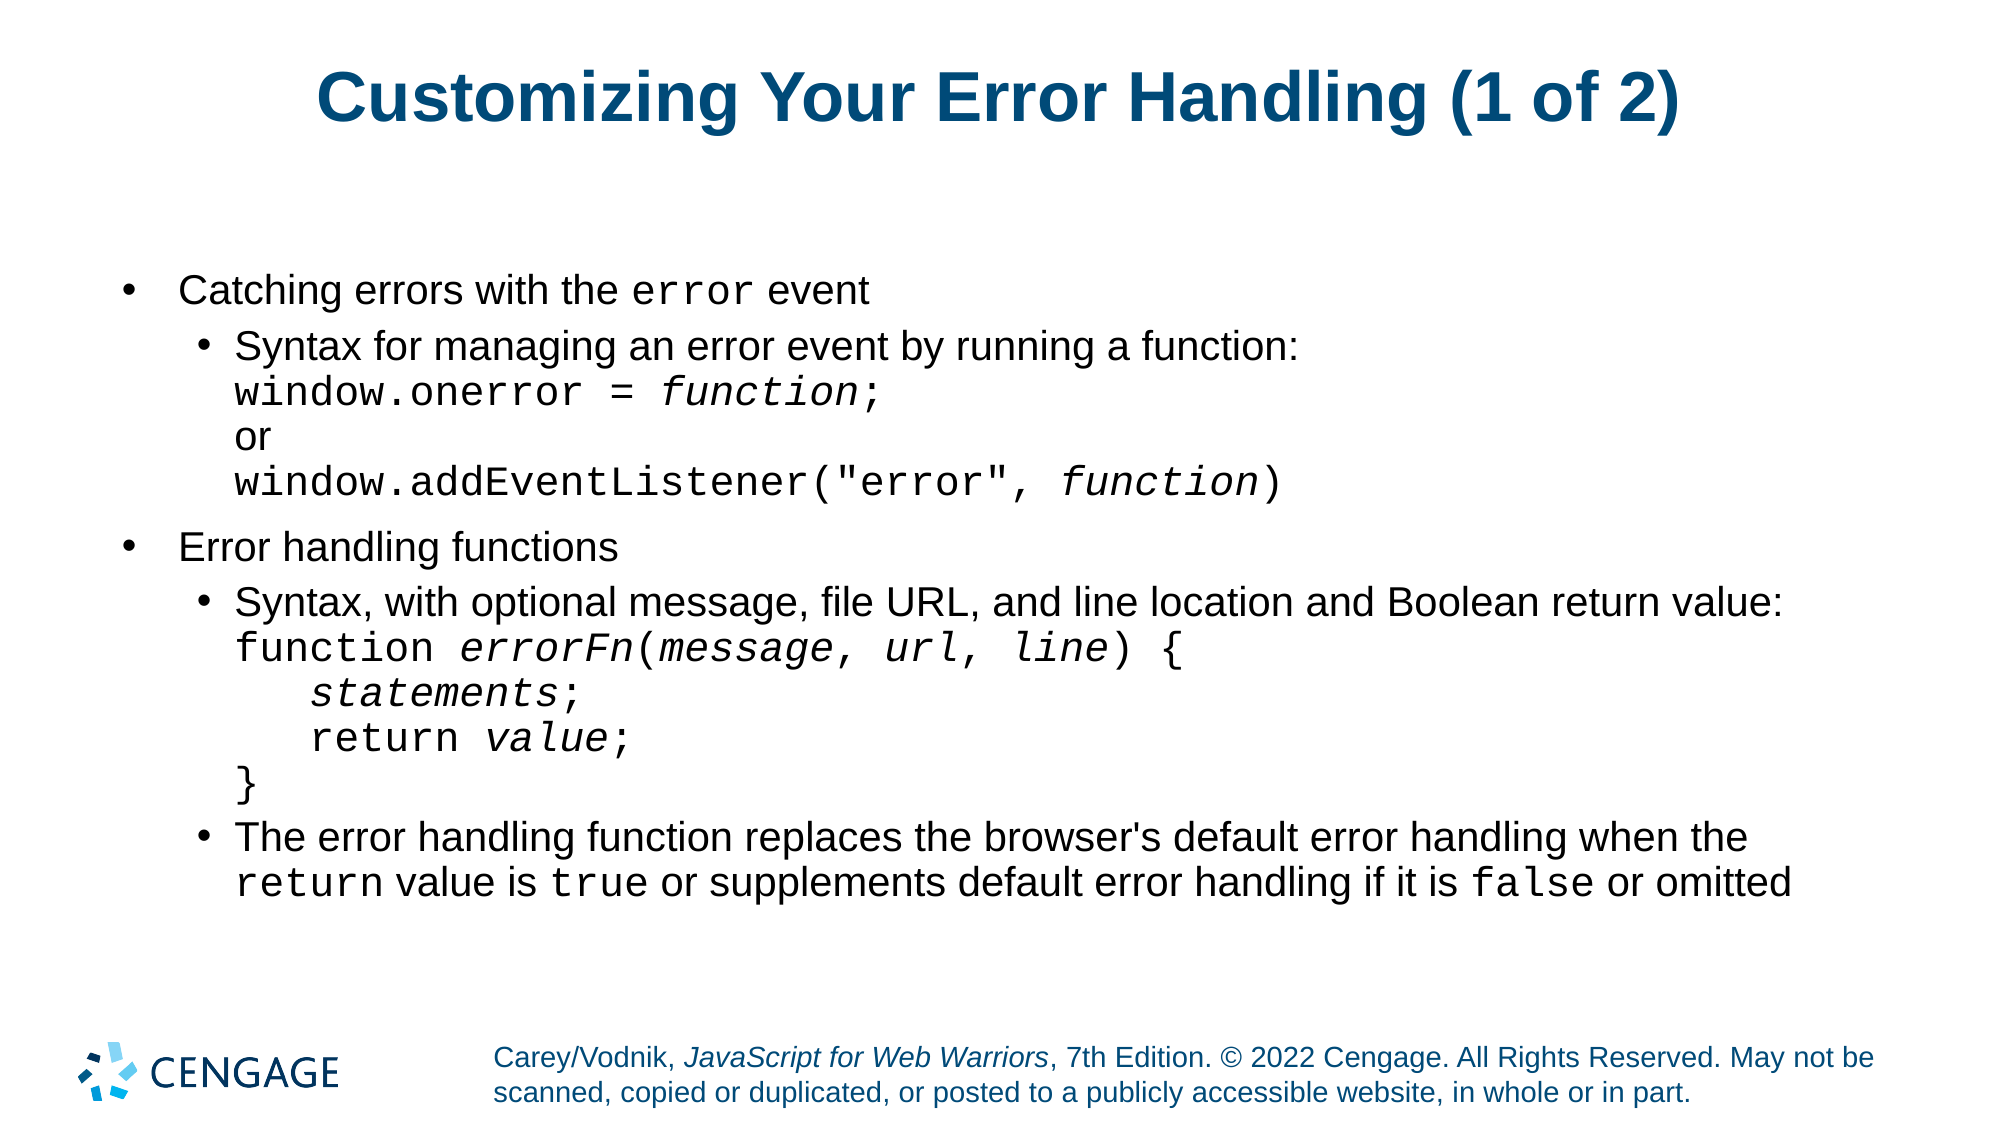

# Customizing Your Error Handling (1 of 2)
Catching errors with the error event
Syntax for managing an error event by running a function:
window.onerror = function;
or
window.addEventListener("error", function)
Error handling functions
Syntax, with optional message, file URL, and line location and Boolean return value:
function errorFn(message, url, line) {
   statements;
   return value;
}
The error handling function replaces the browser's default error handling when the return value is true or supplements default error handling if it is false or omitted